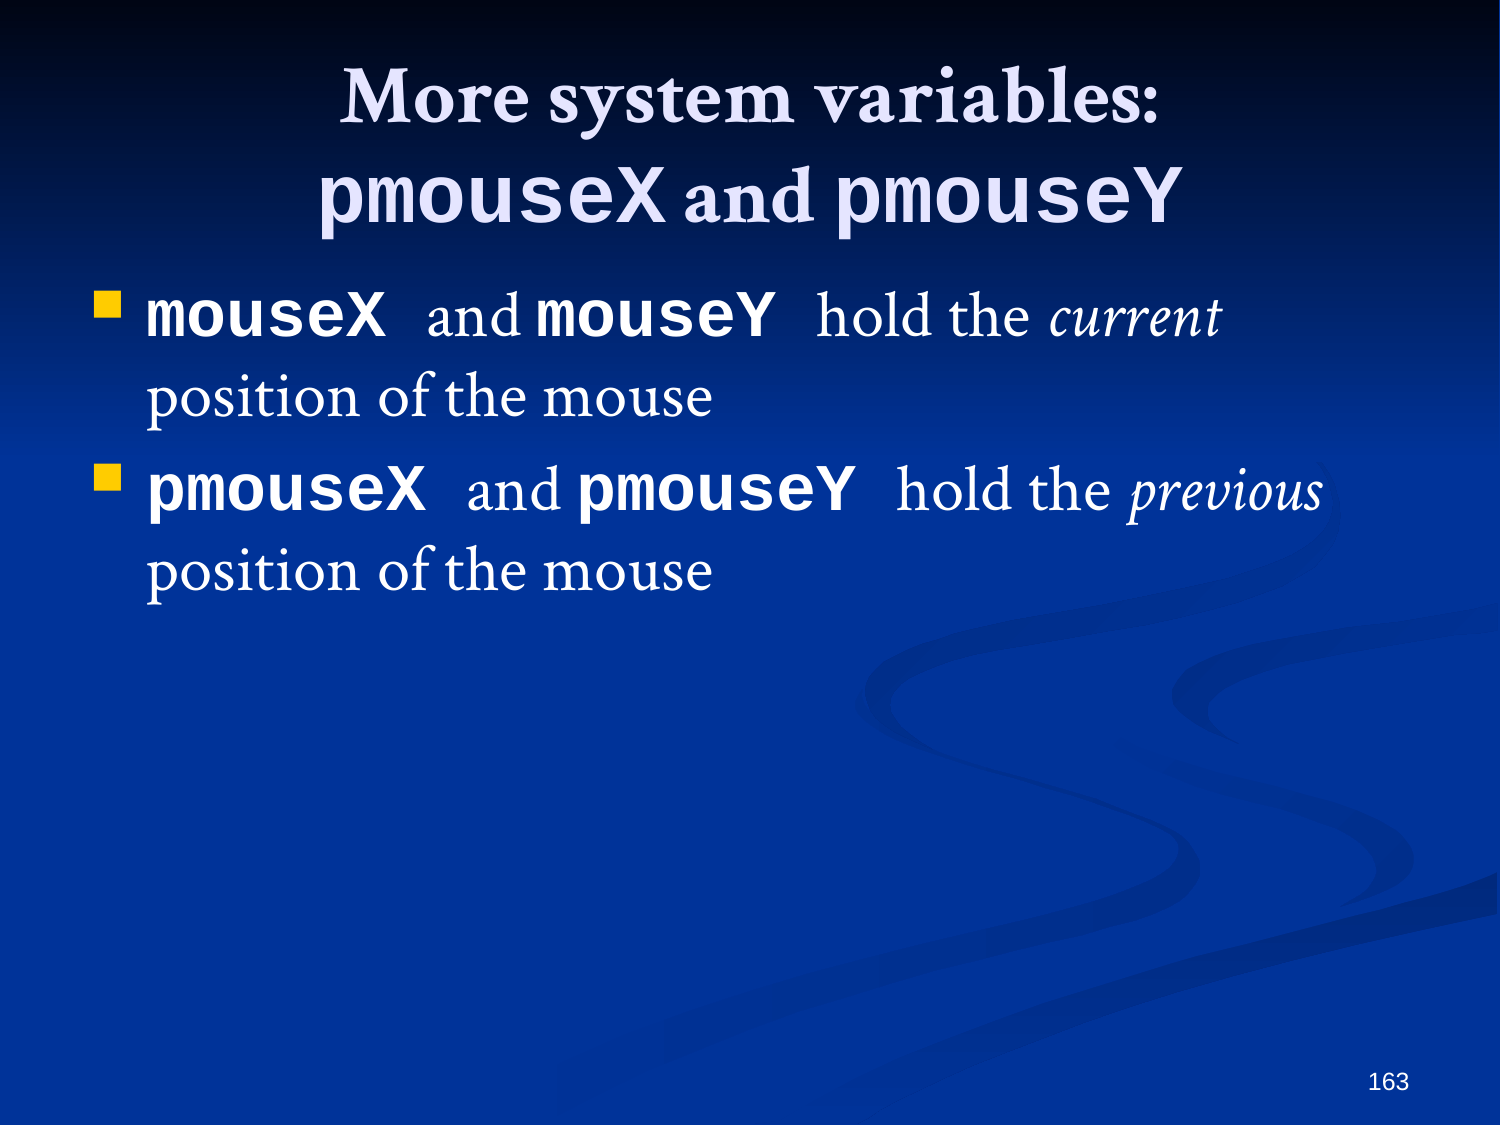

# More system variables: pmouseX and pmouseY
mouseX and mouseY hold the current position of the mouse
pmouseX and pmouseY hold the previous position of the mouse

163